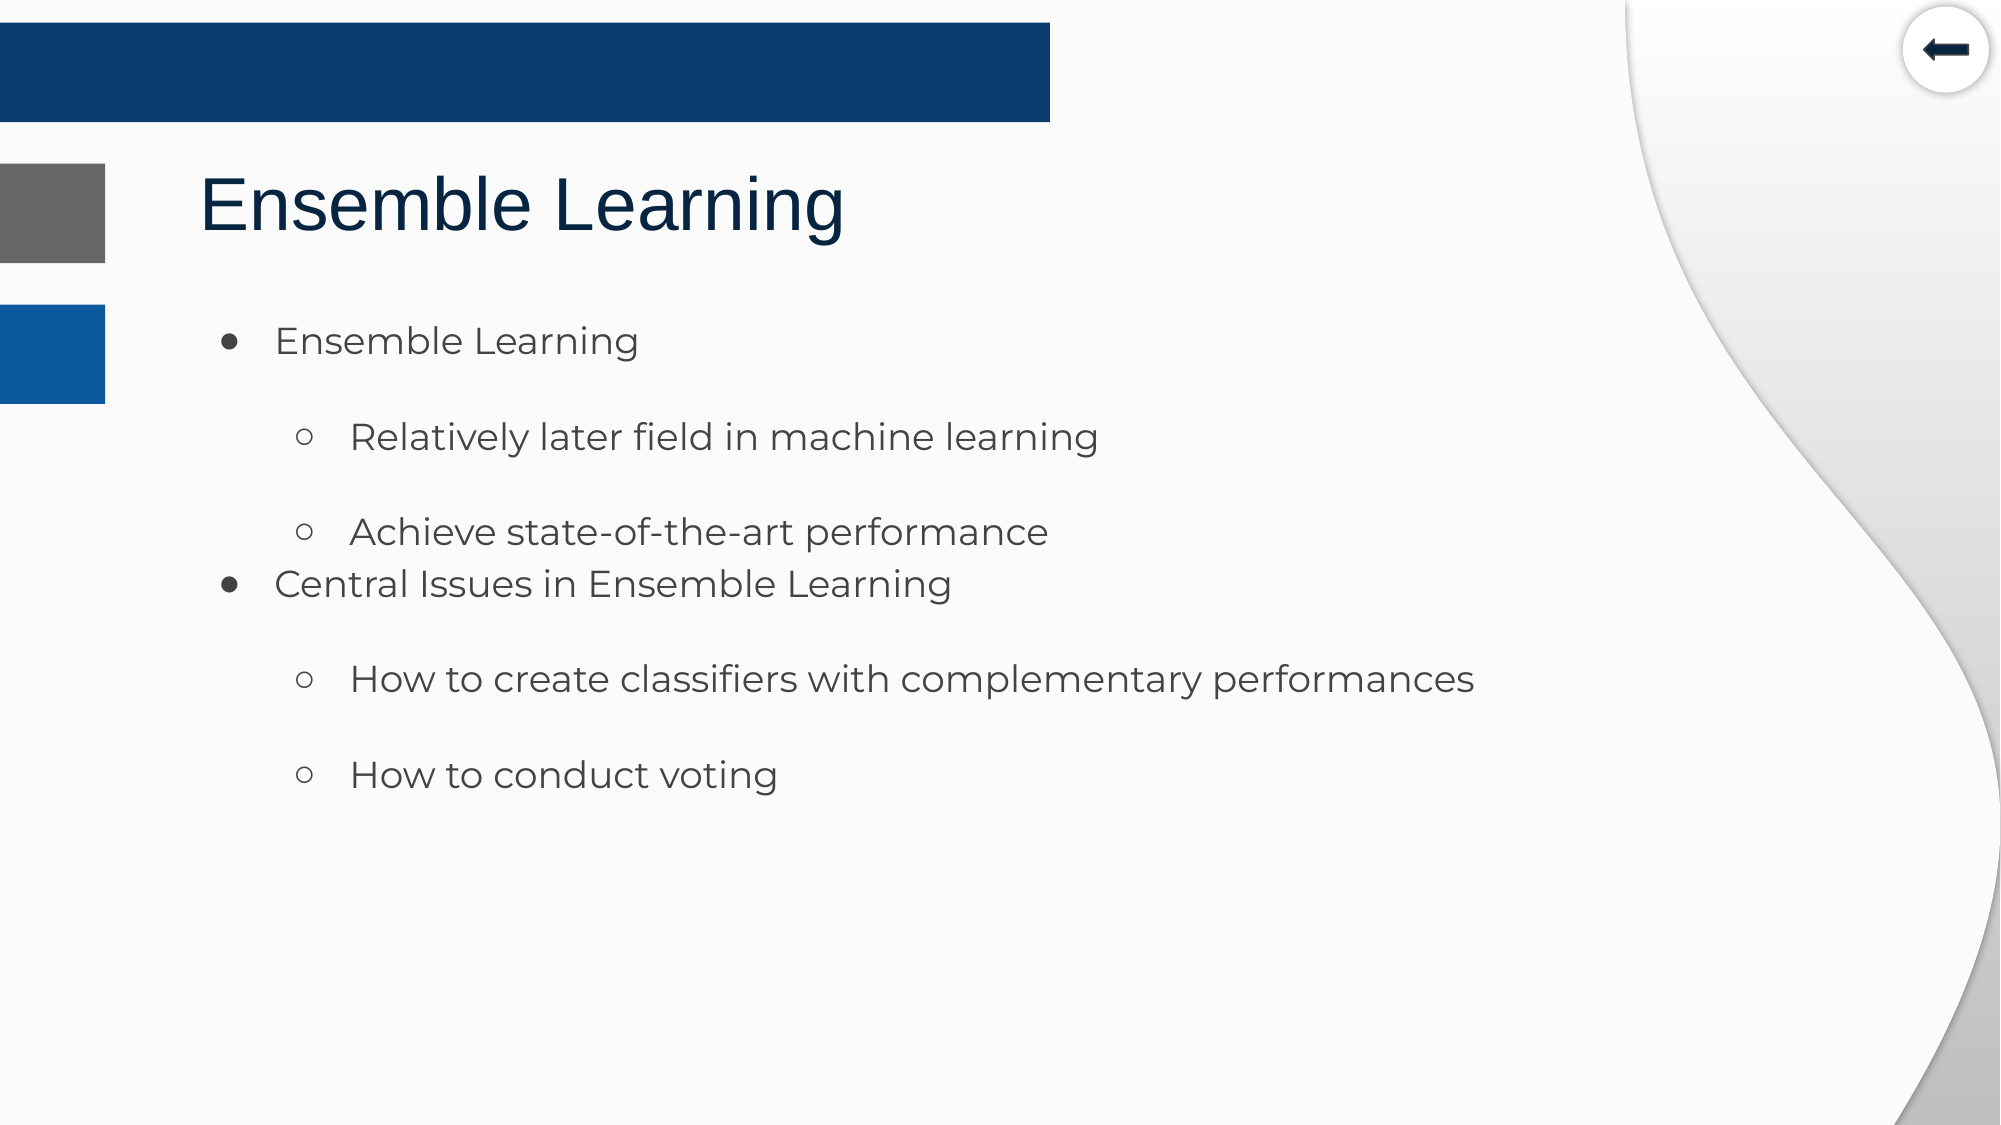

# Ensemble Learning
Ensemble Learning
Relatively later field in machine learning
Achieve state-of-the-art performance
Central Issues in Ensemble Learning
How to create classifiers with complementary performances
How to conduct voting